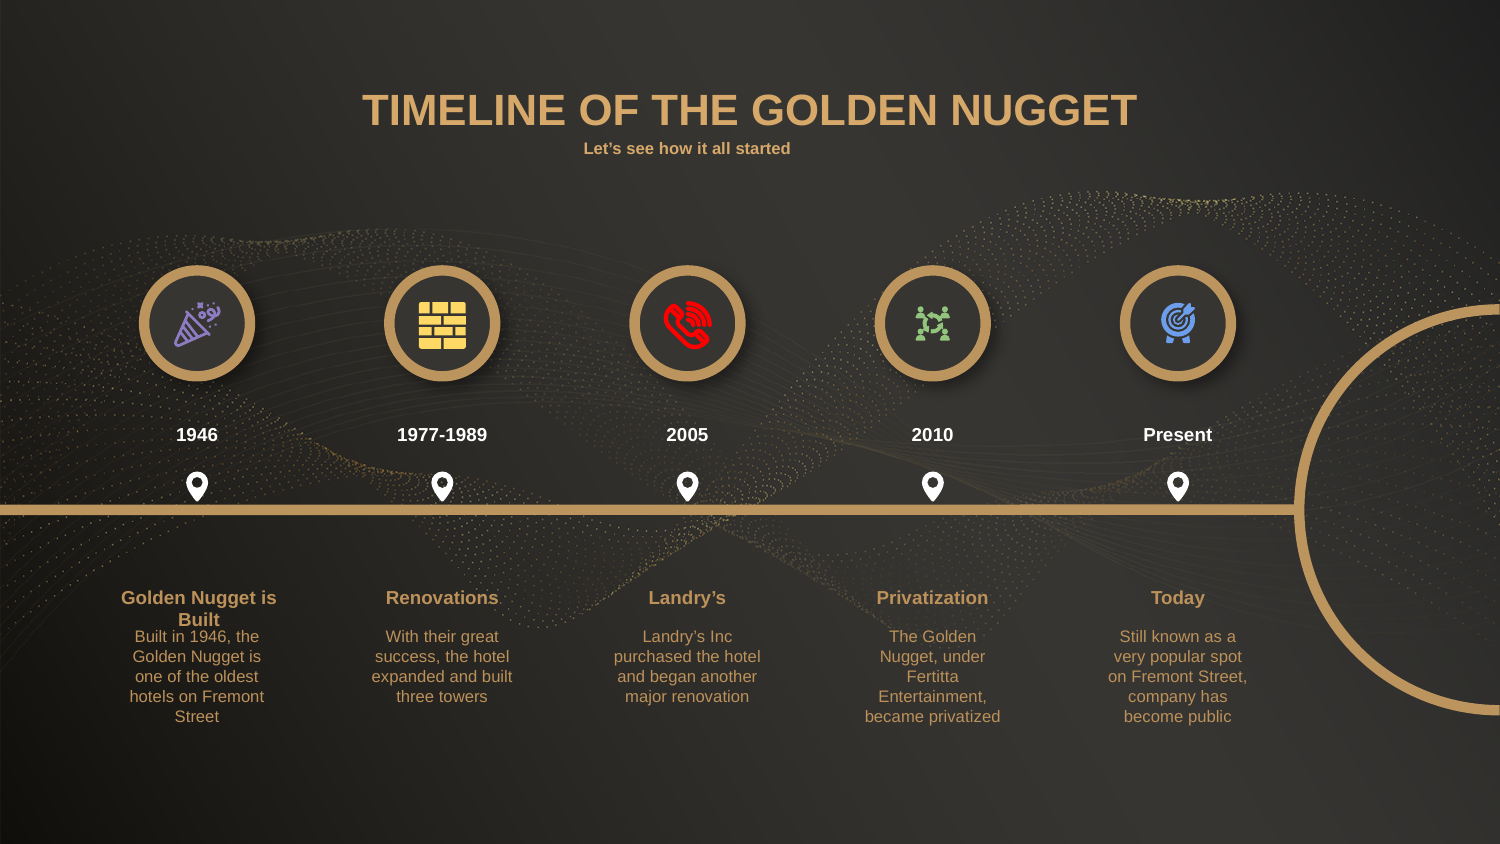

TIMELINE OF THE GOLDEN NUGGET
Let’s see how it all started

1946
1977-1989
2005
2010
Present

Golden Nugget is Built
Renovations
Landry’s
Privatization
Today
Built in 1946, the Golden Nugget is one of the oldest hotels on Fremont Street
With their great success, the hotel expanded and built three towers
Landry’s Inc purchased the hotel and began another major renovation
The Golden Nugget, under Fertitta Entertainment, became privatized
Still known as a very popular spot on Fremont Street, company has become public